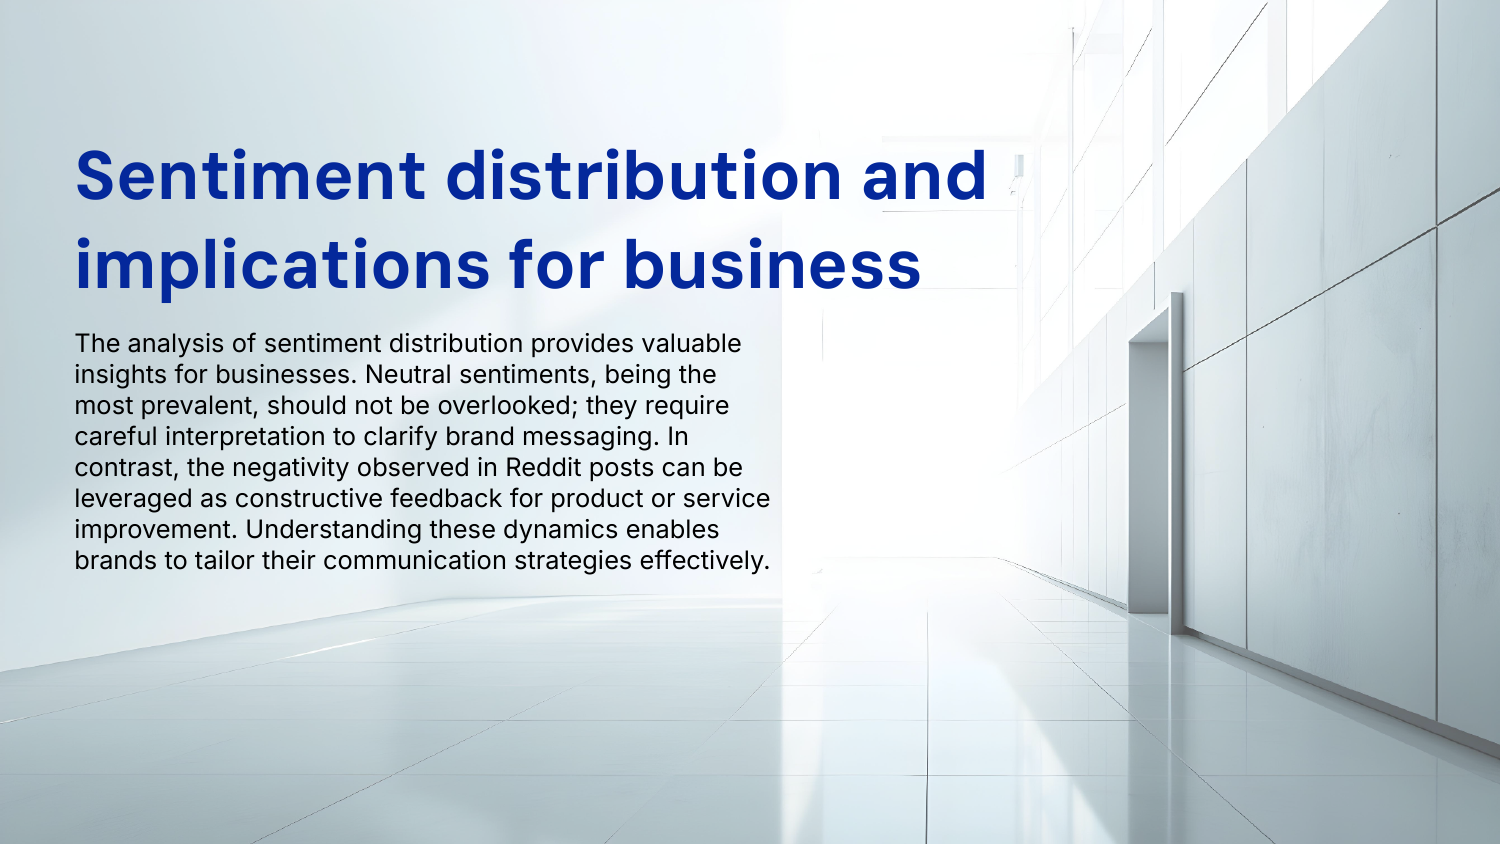

Sentiment distribution and implications for business
# The analysis of sentiment distribution provides valuable insights for businesses. Neutral sentiments, being the most prevalent, should not be overlooked; they require careful interpretation to clarify brand messaging. In contrast, the negativity observed in Reddit posts can be leveraged as constructive feedback for product or service improvement. Understanding these dynamics enables brands to tailor their communication strategies effectively.